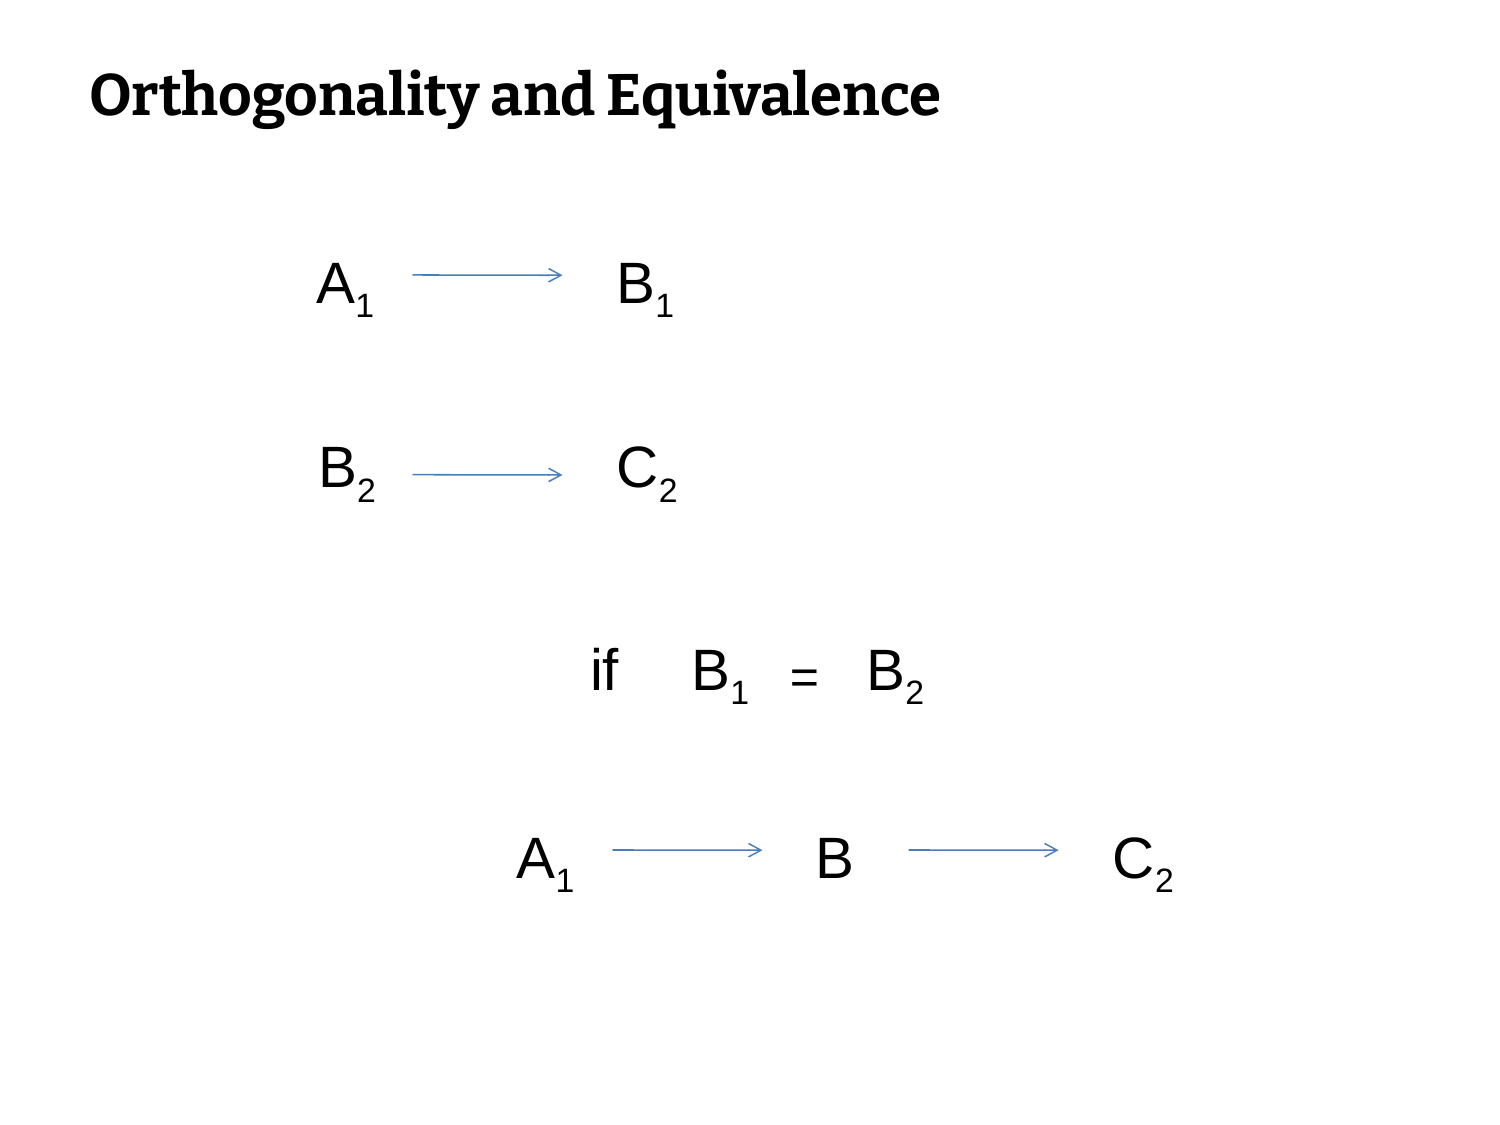

Orthogonality and Equivalence
A1
B1
B2
C2
if
B1
B2
=
A1
B
C2